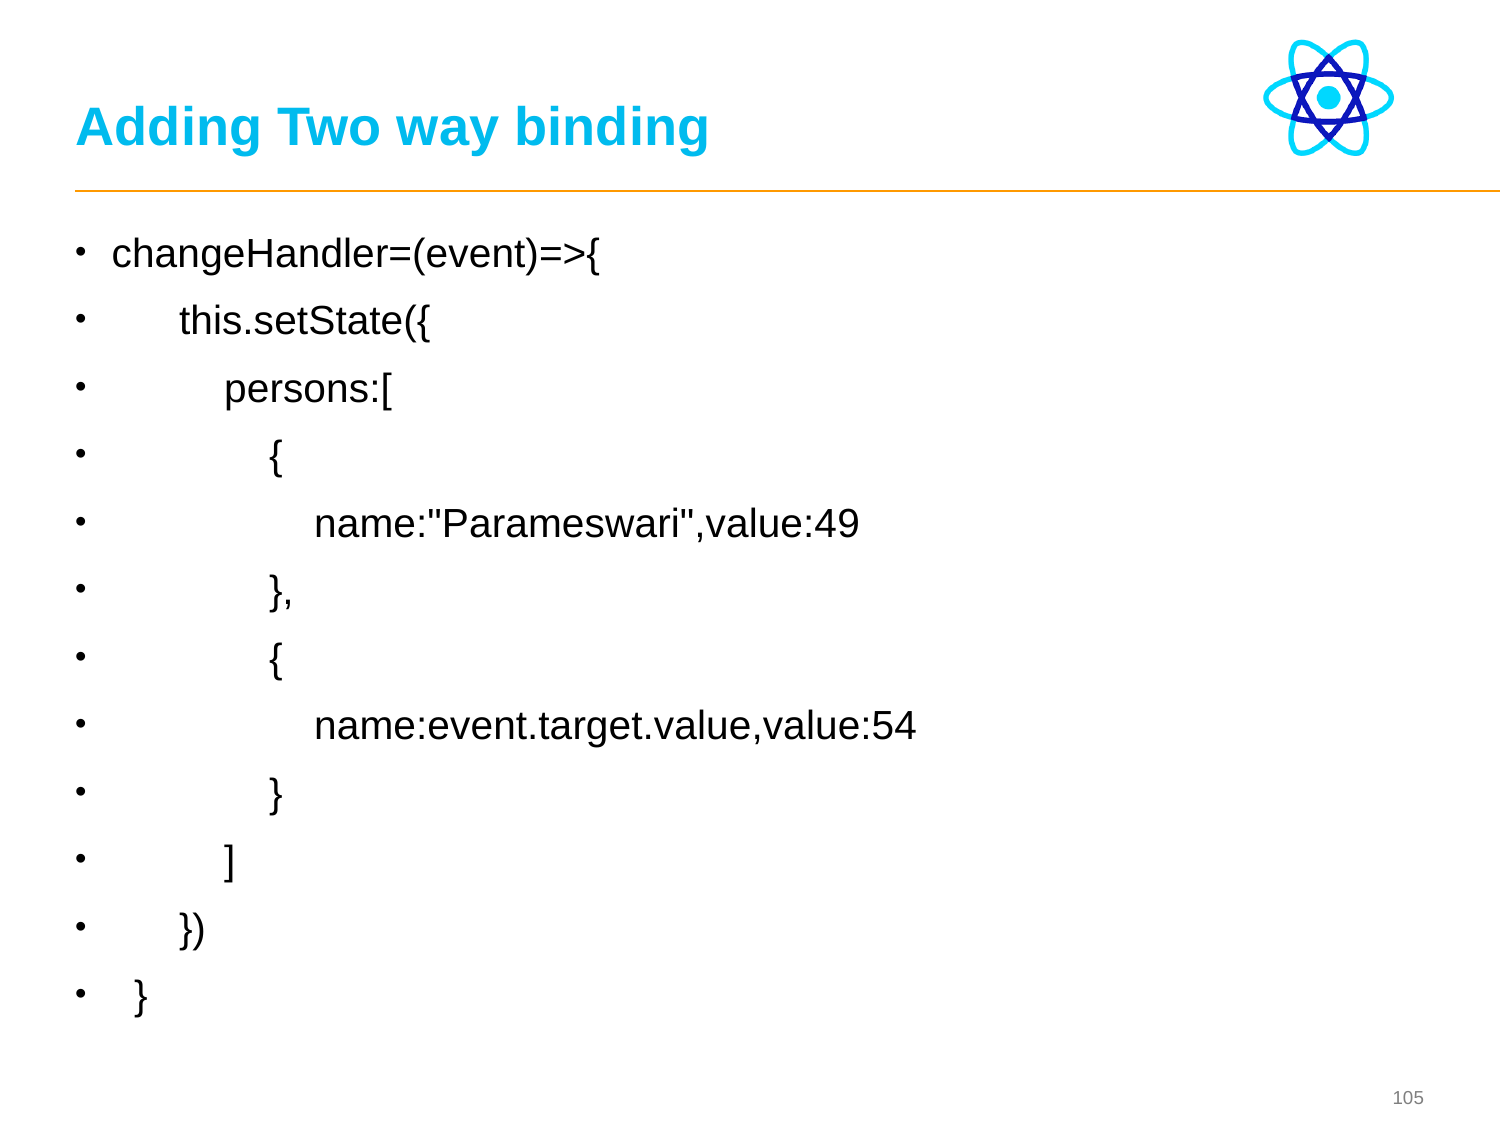

# Adding Two way binding
changeHandler=(event)=>{
      this.setState({
          persons:[
              {
                  name:"Parameswari",value:49
              },
              {
                  name:event.target.value,value:54
              }
          ]
      })
  }